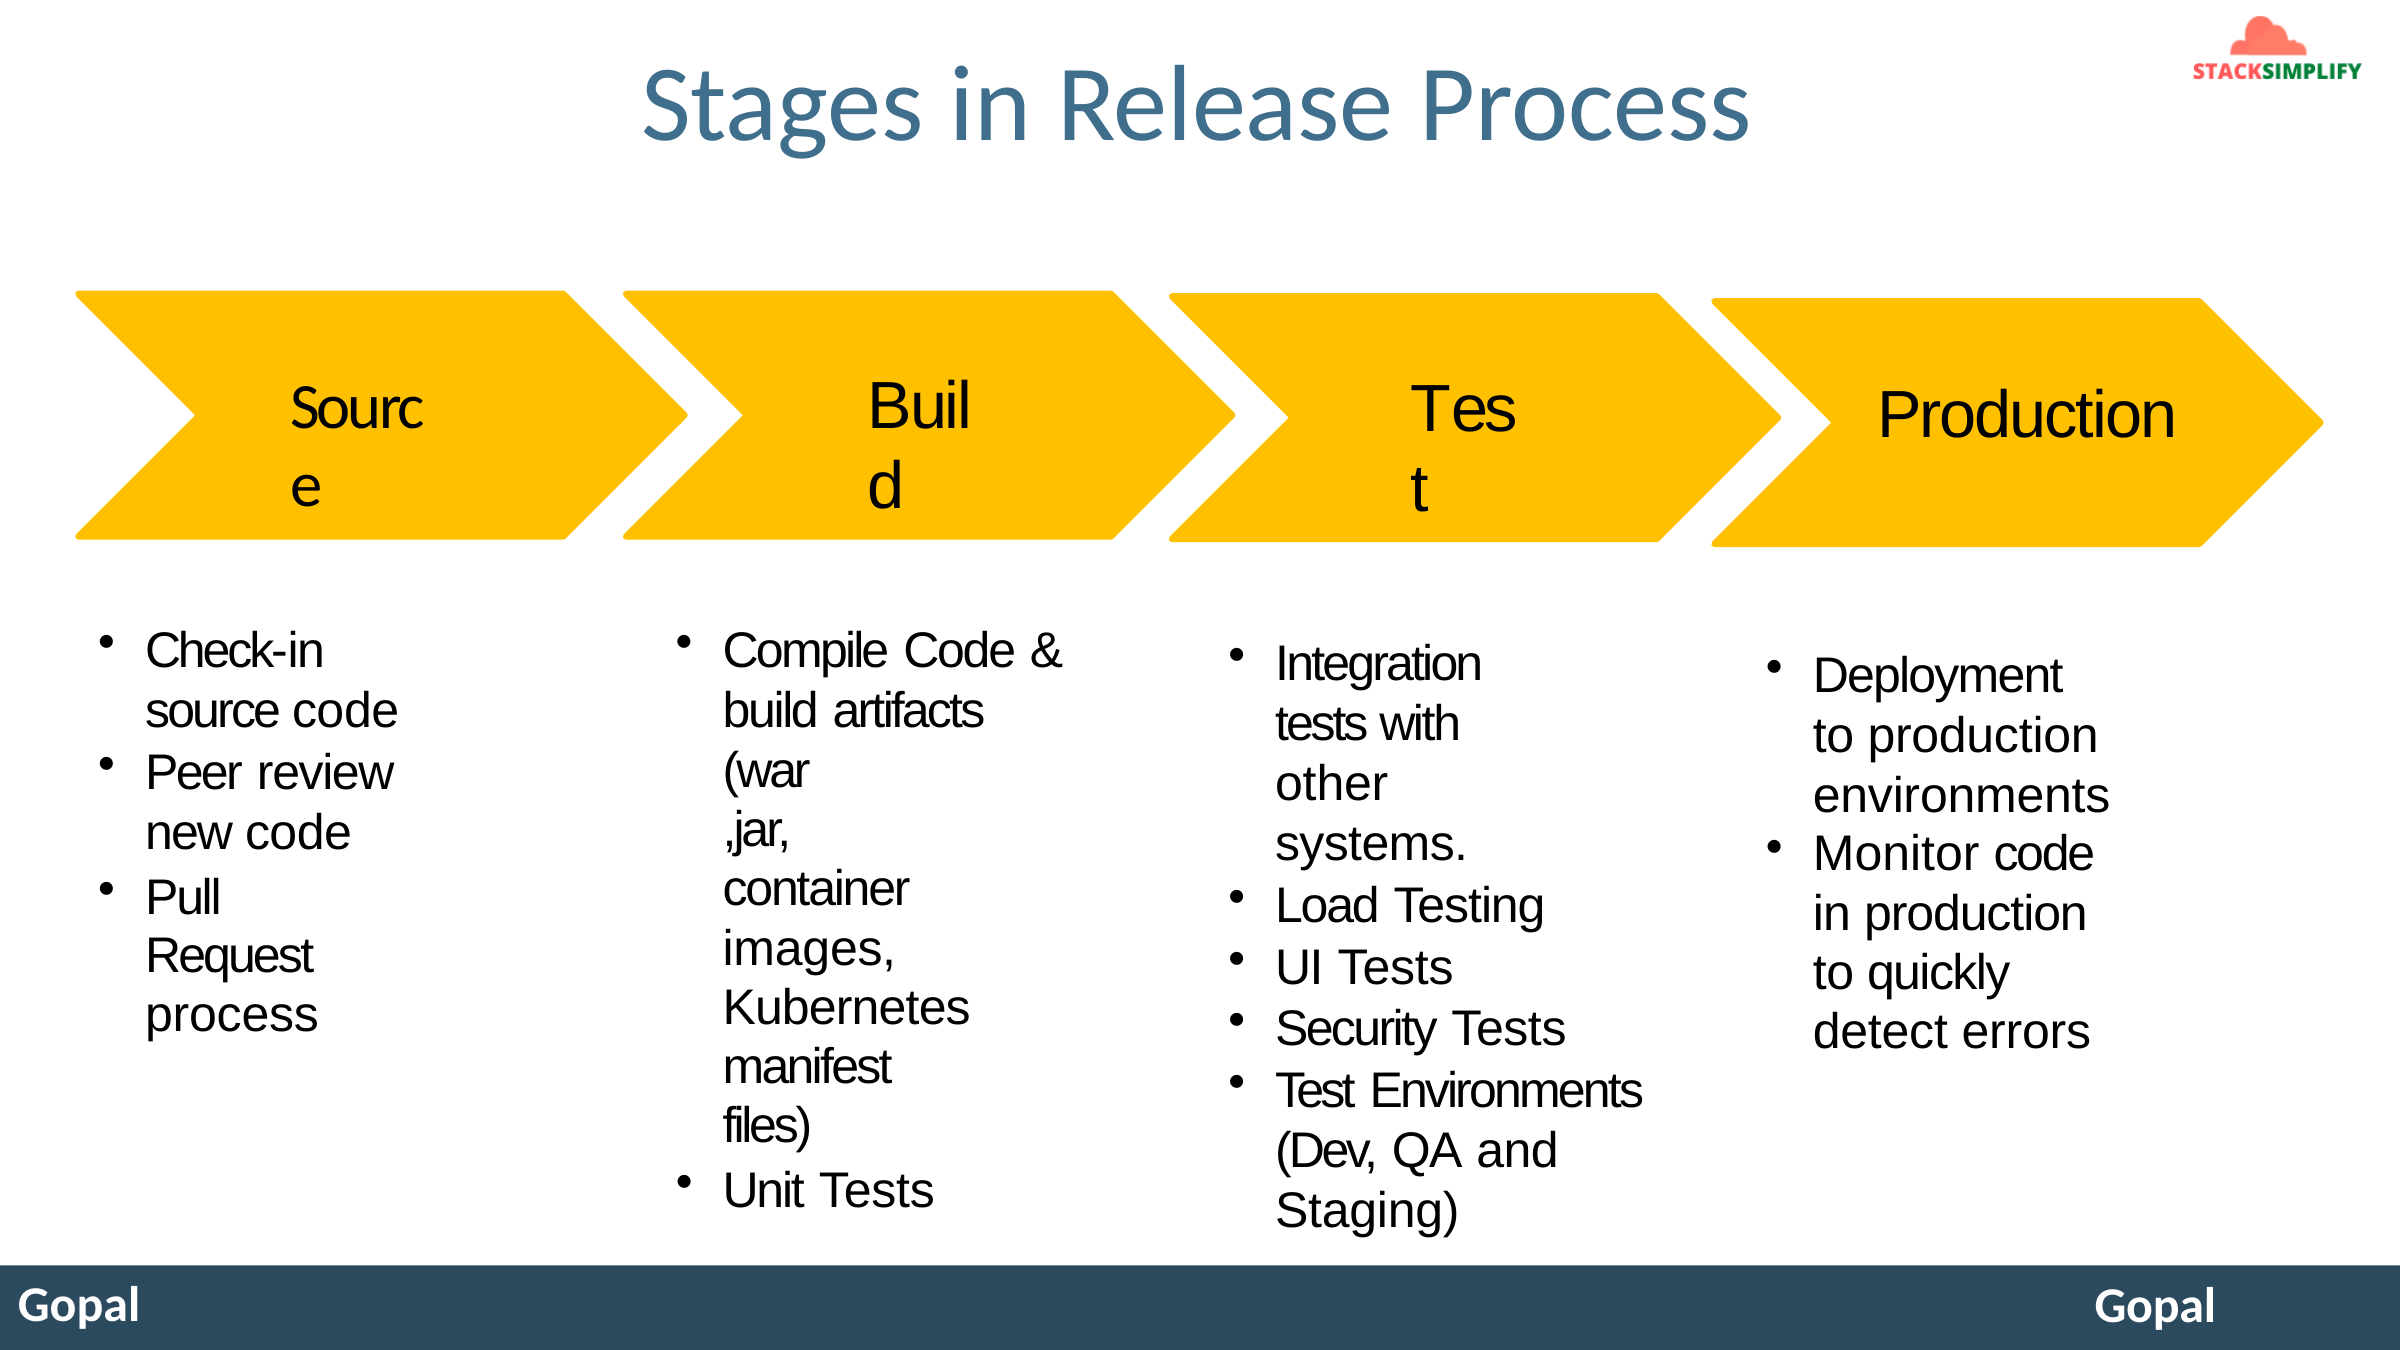

# Stages in Release Process

Build
Source
Test
Production
Check-in source code
Peer review new code
Pull Request process
Compile Code & build artifacts (war
,jar, container images, Kubernetes manifest files)
Unit Tests
Integration tests with other systems.
Load Testing
UI Tests
Security Tests
Test Environments (Dev, QA and Staging)
Deployment to production environments
Monitor code in production to quickly detect errors
Gopal
Gopal